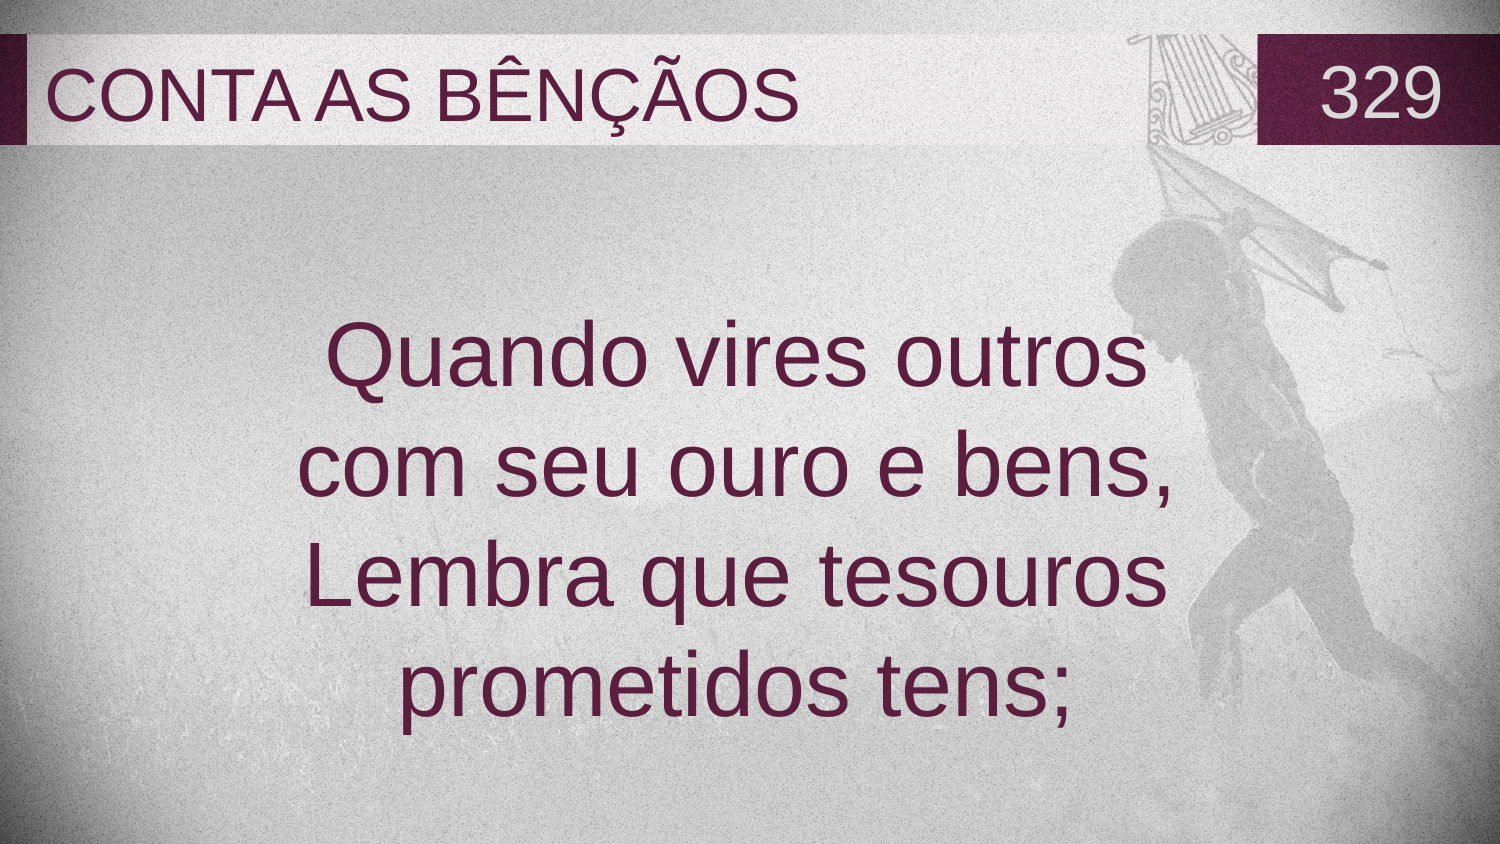

# CONTA AS BÊNÇÃOS
329
Quando vires outros
com seu ouro e bens,
Lembra que tesouros
prometidos tens;